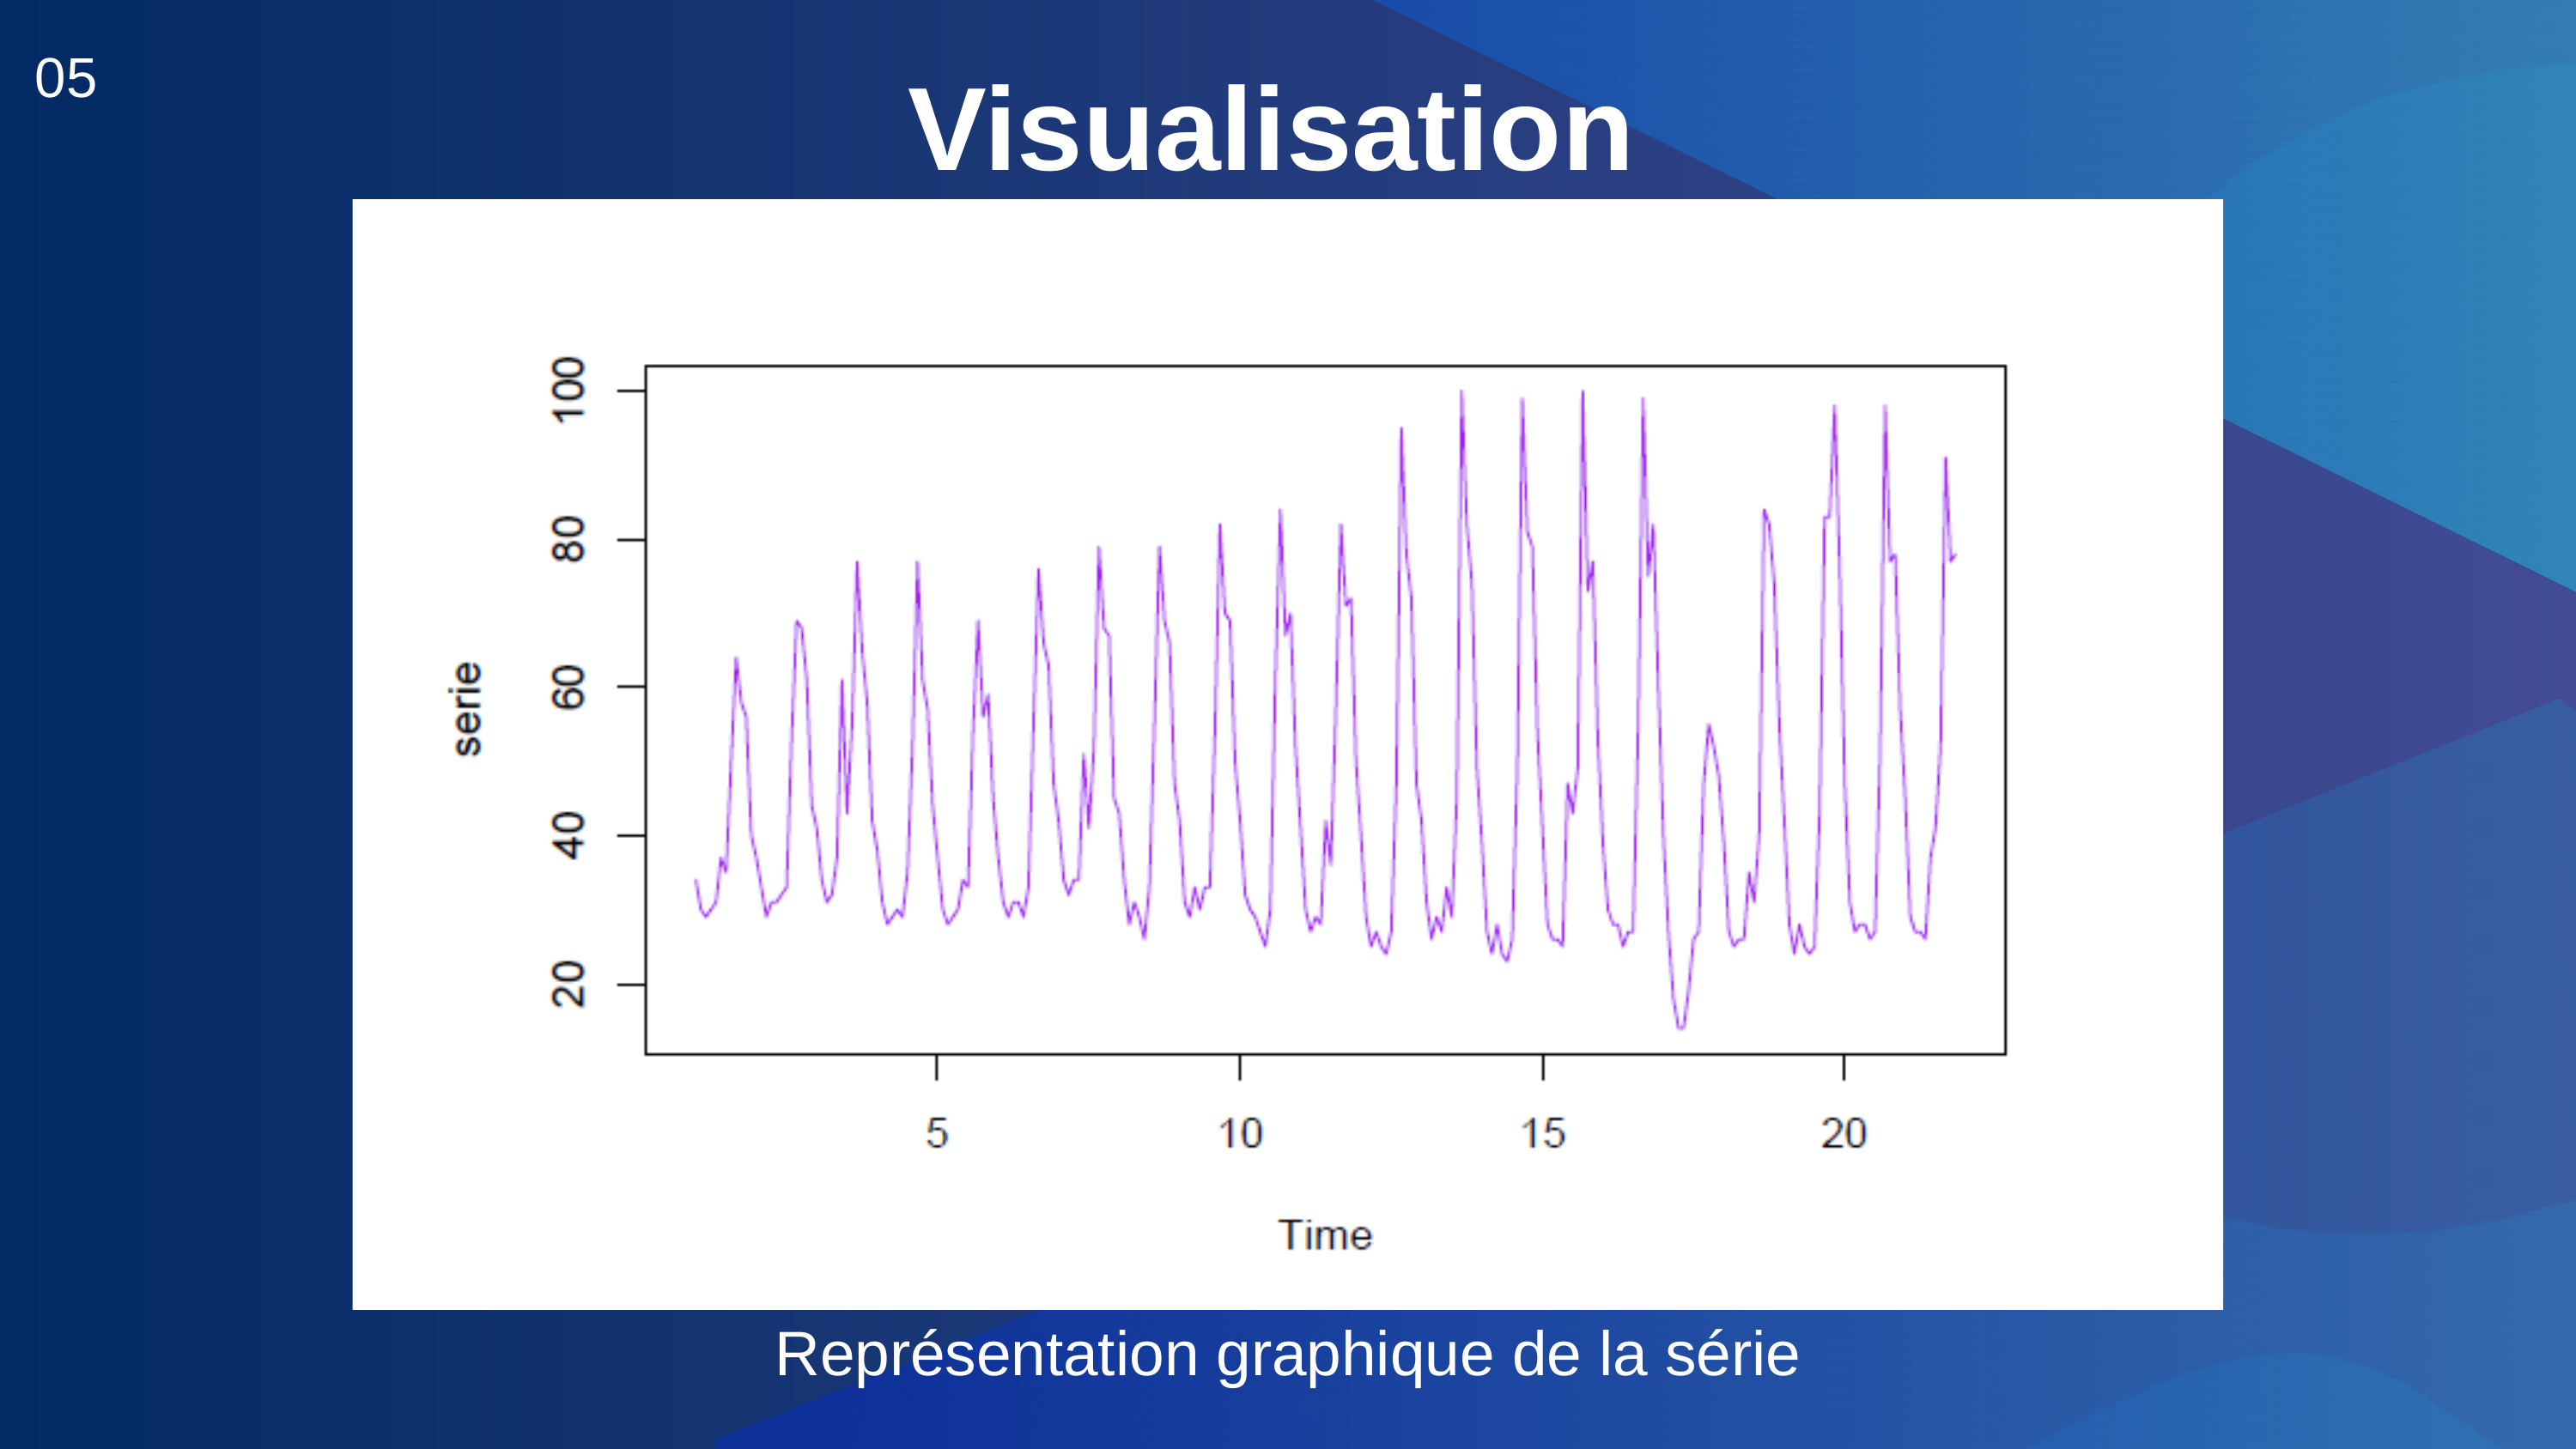

05
Visualisation

Représentation graphique de la série